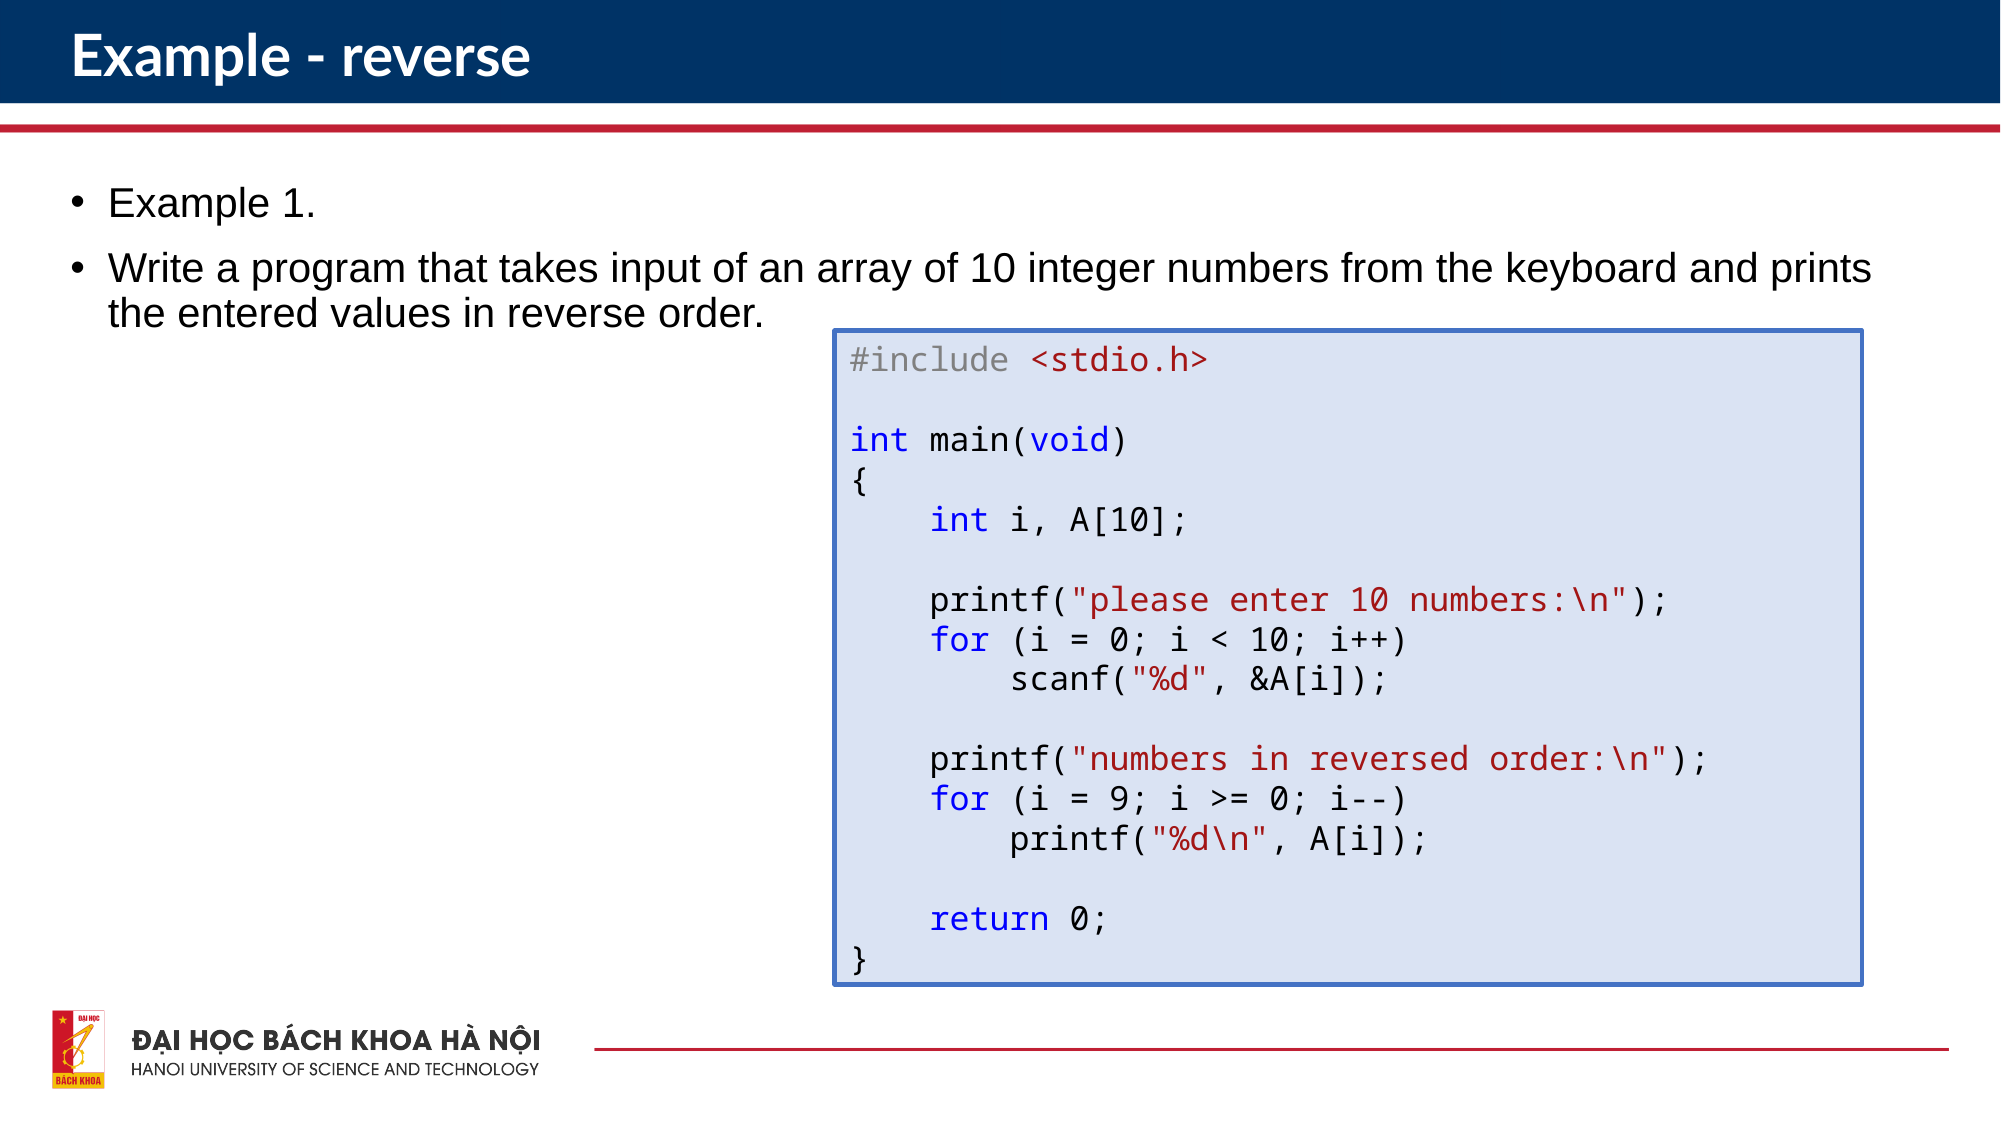

# Example - reverse
Example 1.
Write a program that takes input of an array of 10 integer numbers from the keyboard and prints the entered values in reverse order.
#include <stdio.h>

int main(void)
{
    int i, A[10];

    printf("please enter 10 numbers:\n");
    for (i = 0; i < 10; i++)
        scanf("%d", &A[i]);

    printf("numbers in reversed order:\n");
    for (i = 9; i >= 0; i--)
        printf("%d\n", A[i]);

    return 0;
}